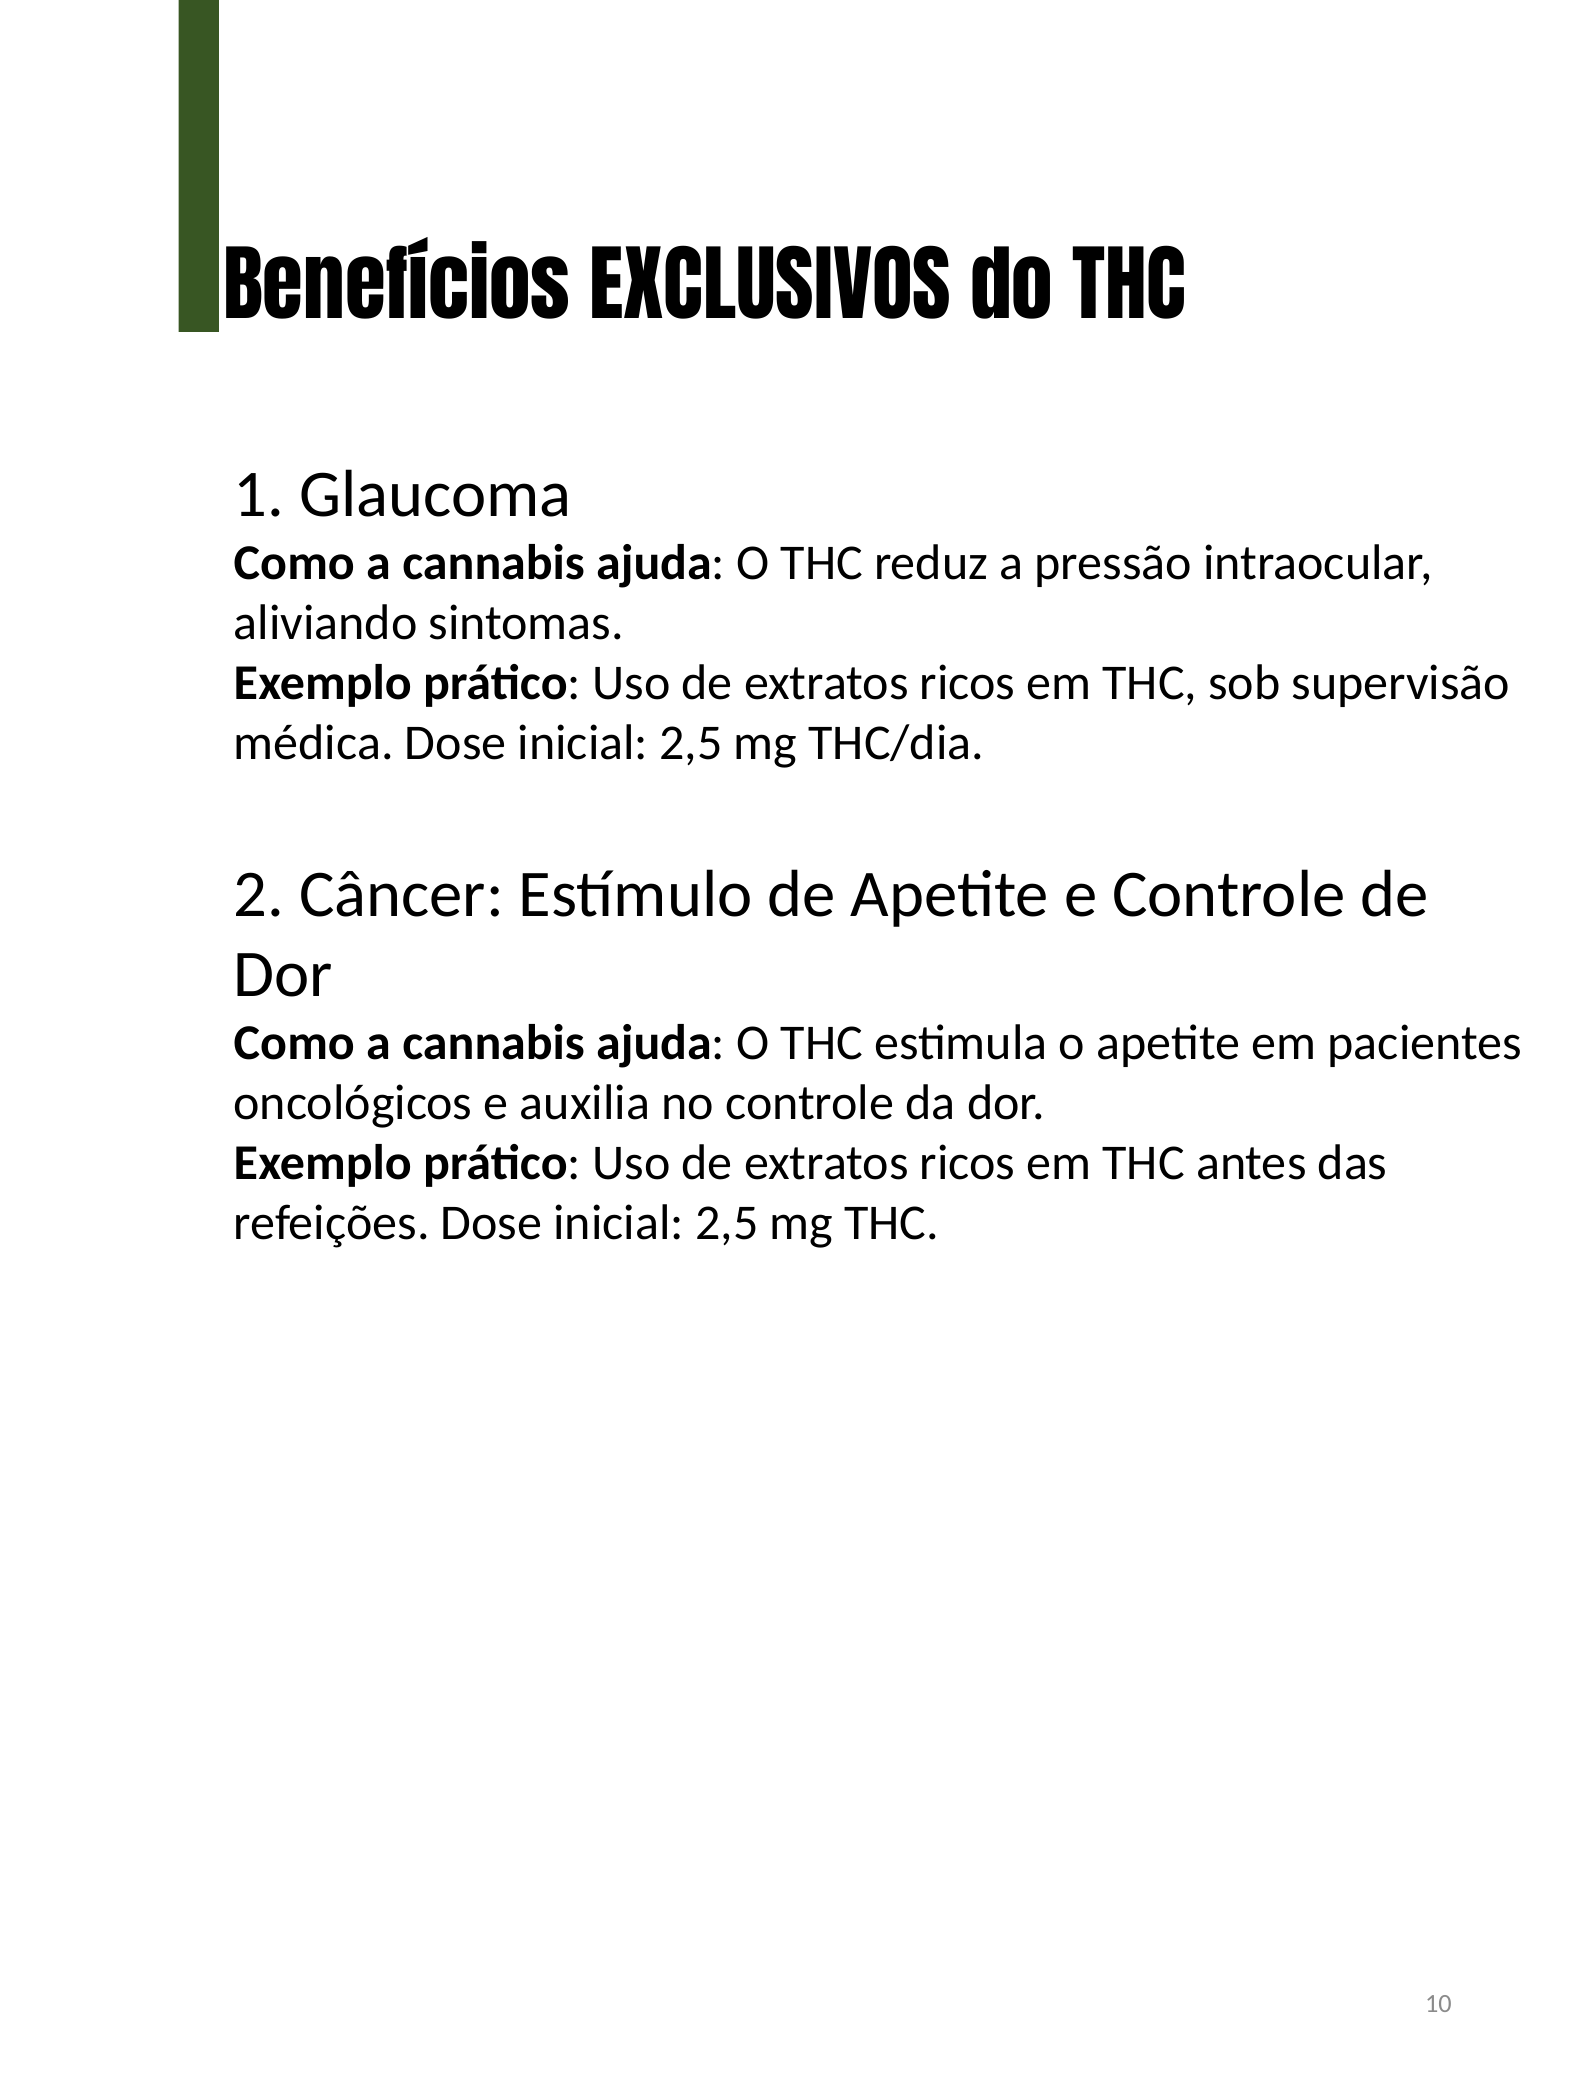

Benefícios EXCLUSIVOS do THC

1. Glaucoma
Como a cannabis ajuda: O THC reduz a pressão intraocular, aliviando sintomas.
Exemplo prático: Uso de extratos ricos em THC, sob supervisão médica. Dose inicial: 2,5 mg THC/dia.
2. Câncer: Estímulo de Apetite e Controle de Dor
Como a cannabis ajuda: O THC estimula o apetite em pacientes oncológicos e auxilia no controle da dor.
Exemplo prático: Uso de extratos ricos em THC antes das refeições. Dose inicial: 2,5 mg THC.

10